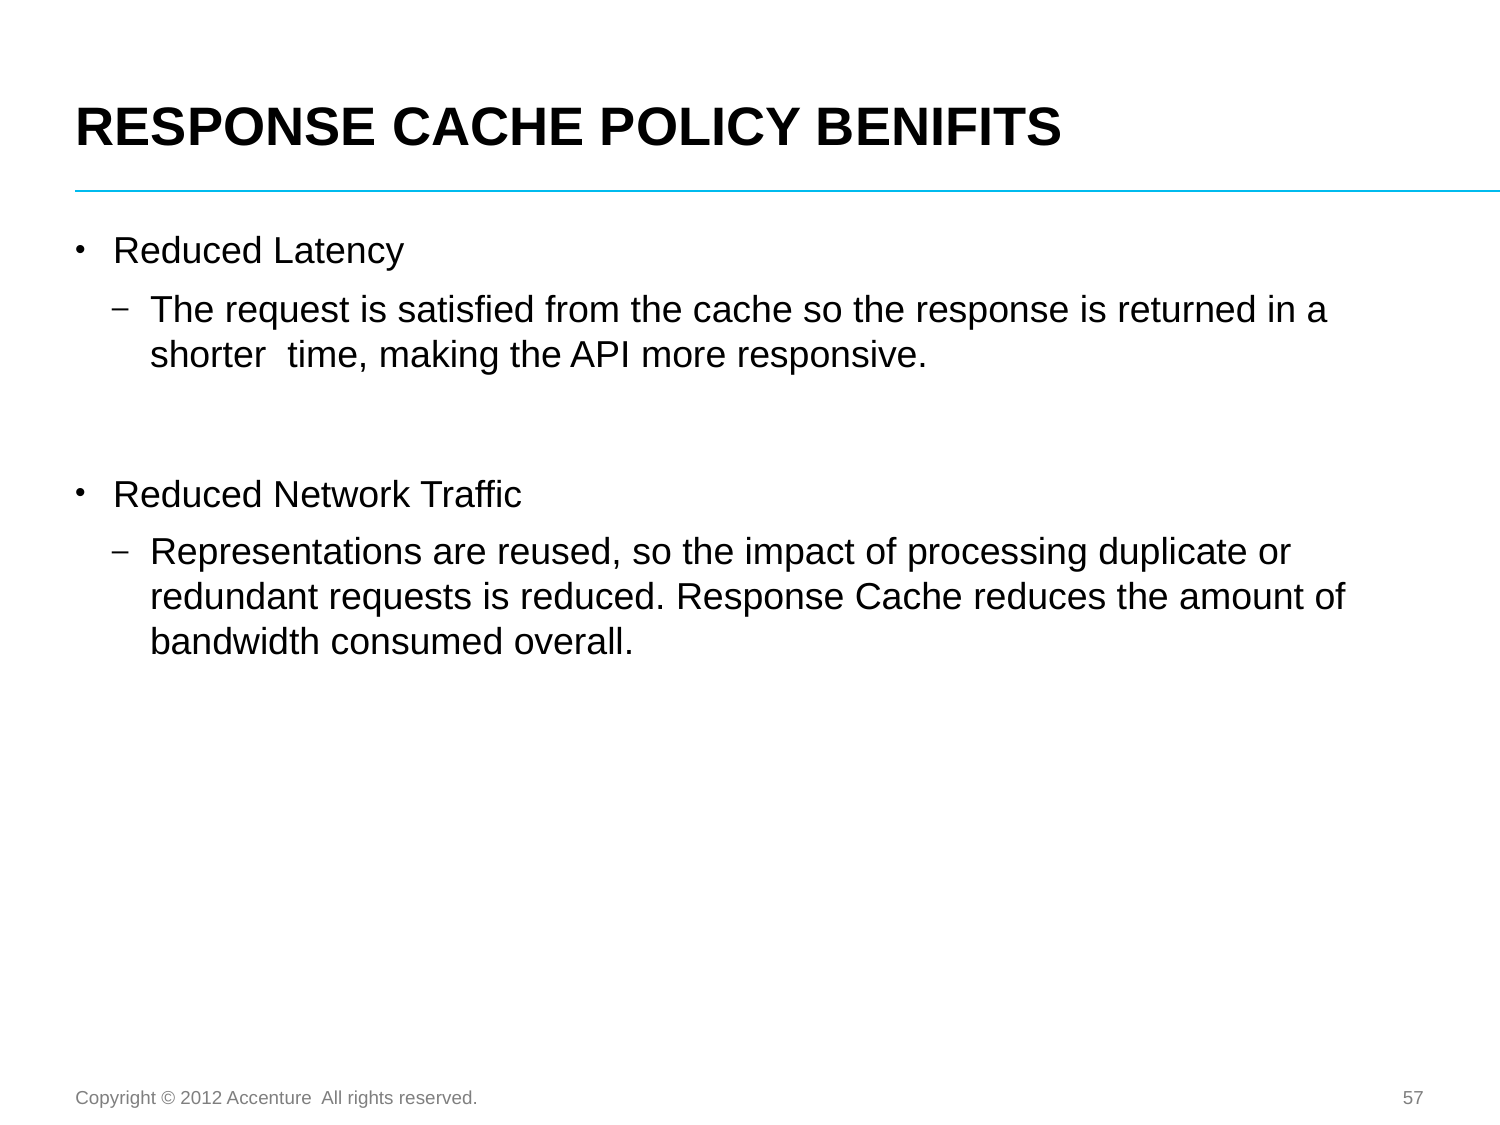

# RESPONSE CACHE POLICY BENIFITS
Reduced Latency
The request is satisfied from the cache so the response is returned in a shorter  time, making the API more responsive.

Reduced Network Traffic
Representations are reused, so the impact of processing duplicate or  redundant requests is reduced. Response Cache reduces the amount of bandwidth consumed overall.